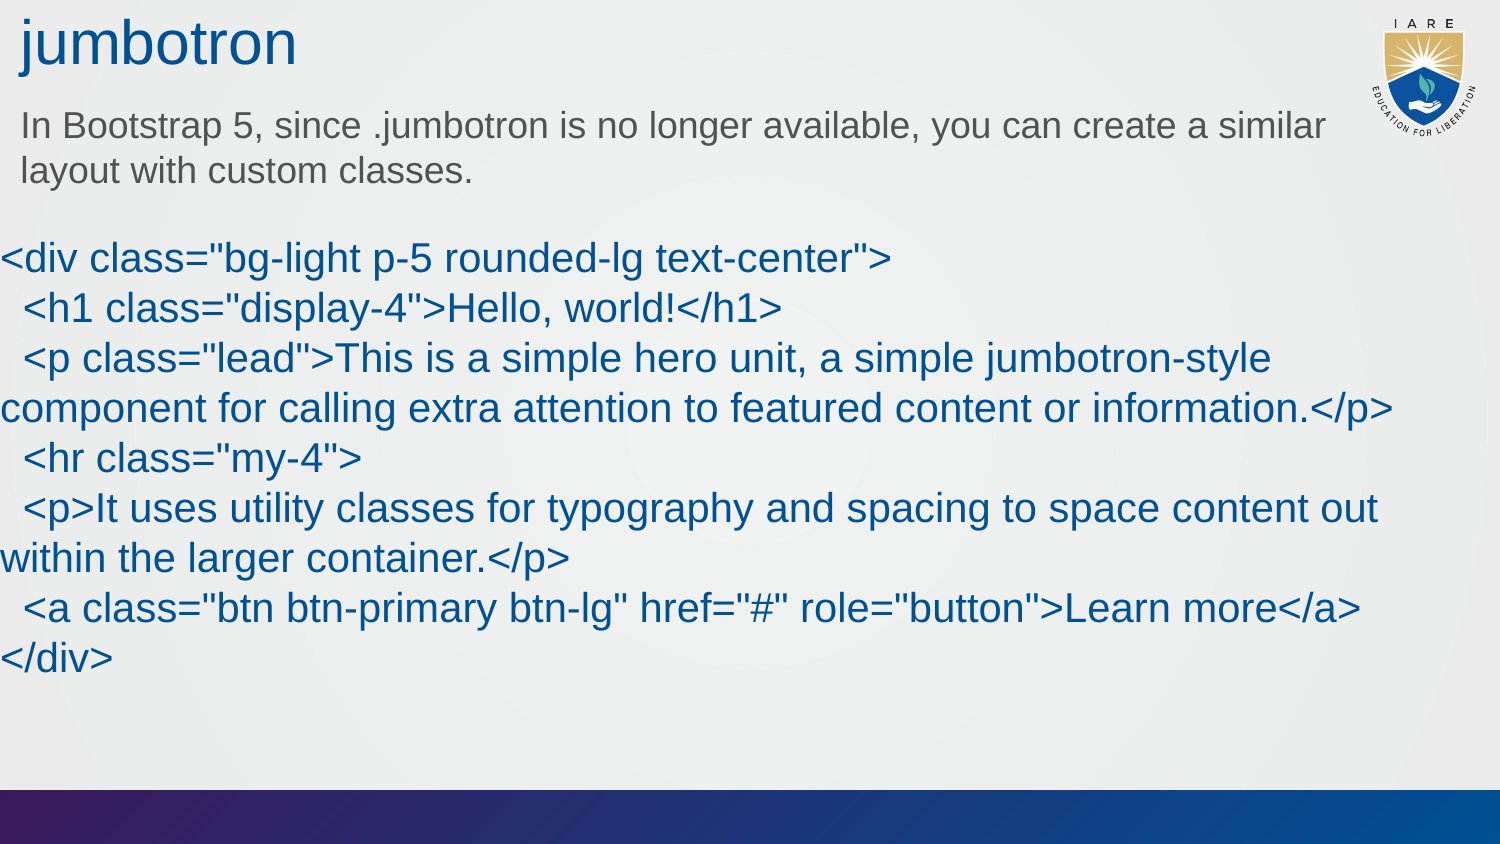

# jumbotron
In Bootstrap 5, since .jumbotron is no longer available, you can create a similar layout with custom classes.
<div class="bg-light p-5 rounded-lg text-center">
  <h1 class="display-4">Hello, world!</h1>
  <p class="lead">This is a simple hero unit, a simple jumbotron-style component for calling extra attention to featured content or information.</p>
  <hr class="my-4">
  <p>It uses utility classes for typography and spacing to space content out within the larger container.</p>
  <a class="btn btn-primary btn-lg" href="#" role="button">Learn more</a>
</div>

10